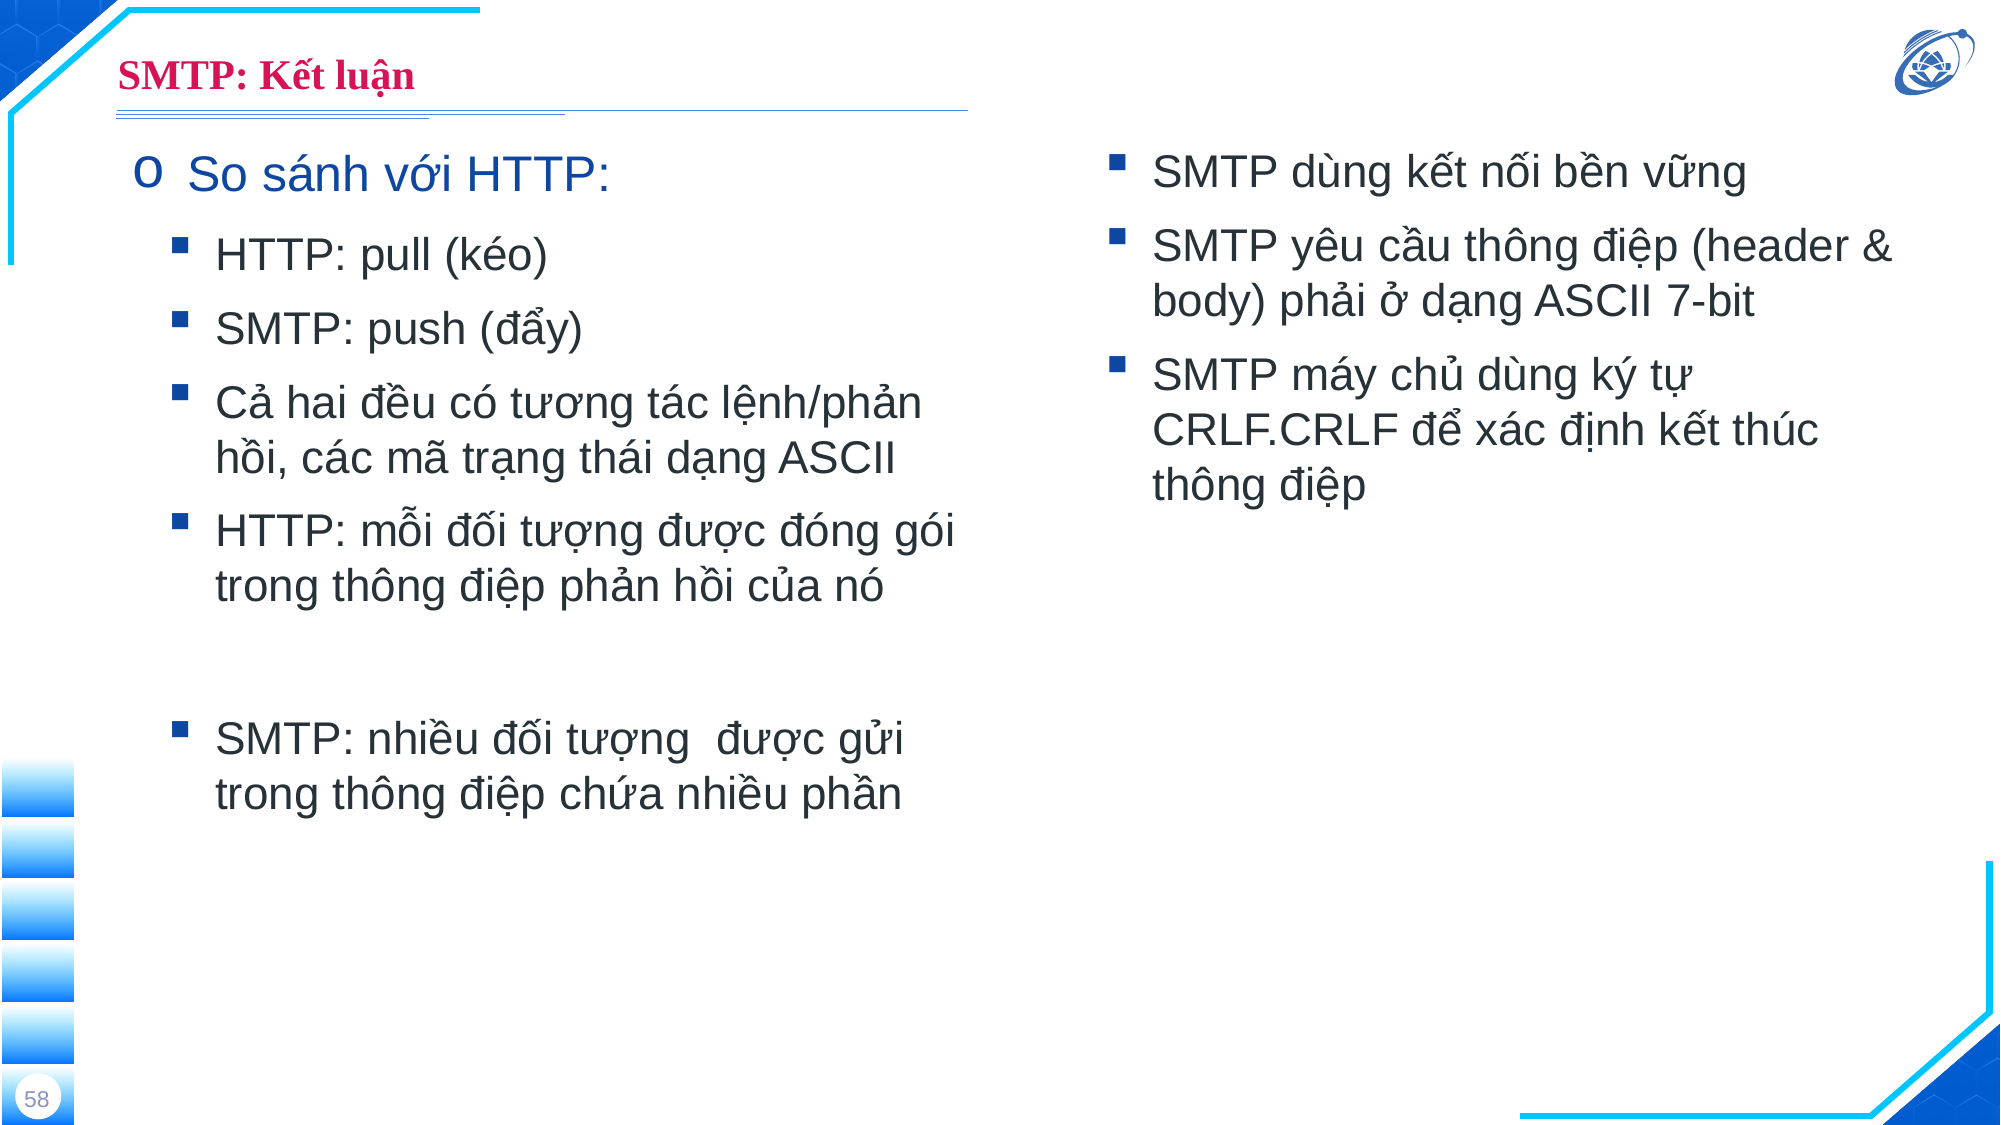

# SMTP: Kết luận
So sánh với HTTP:
HTTP: pull (kéo)
SMTP: push (đẩy)
Cả hai đều có tương tác lệnh/phản hồi, các mã trạng thái dạng ASCII
HTTP: mỗi đối tượng được đóng gói trong thông điệp phản hồi của nó

SMTP: nhiều đối tượng  được gửi trong thông điệp chứa nhiều phần

SMTP dùng kết nối bền vững
SMTP yêu cầu thông điệp (header & body) phải ở dạng ASCII 7-bit
SMTP máy chủ dùng ký tự CRLF.CRLF để xác định kết thúc thông điệp

58